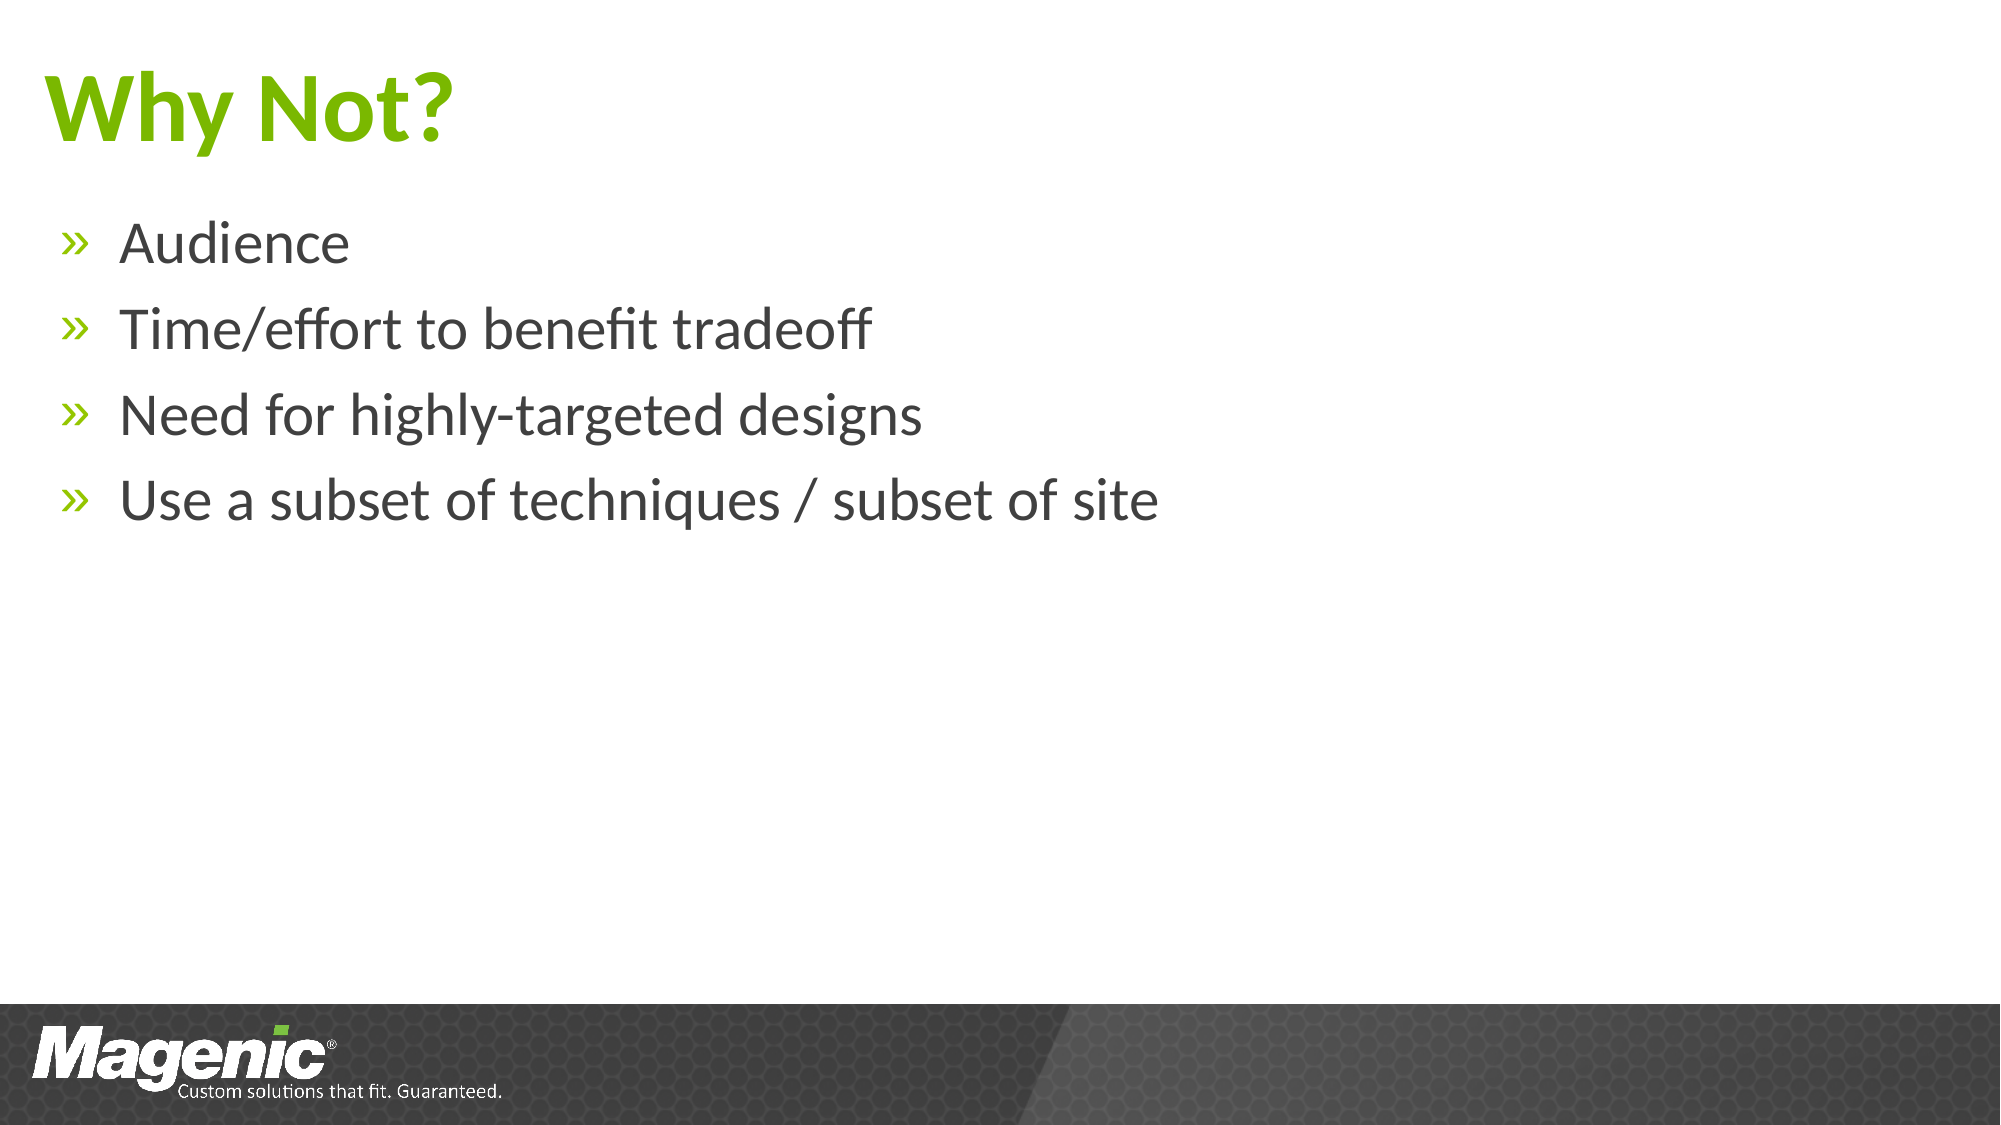

# Why Not?
Audience
Time/effort to benefit tradeoff
Need for highly-targeted designs
Use a subset of techniques / subset of site